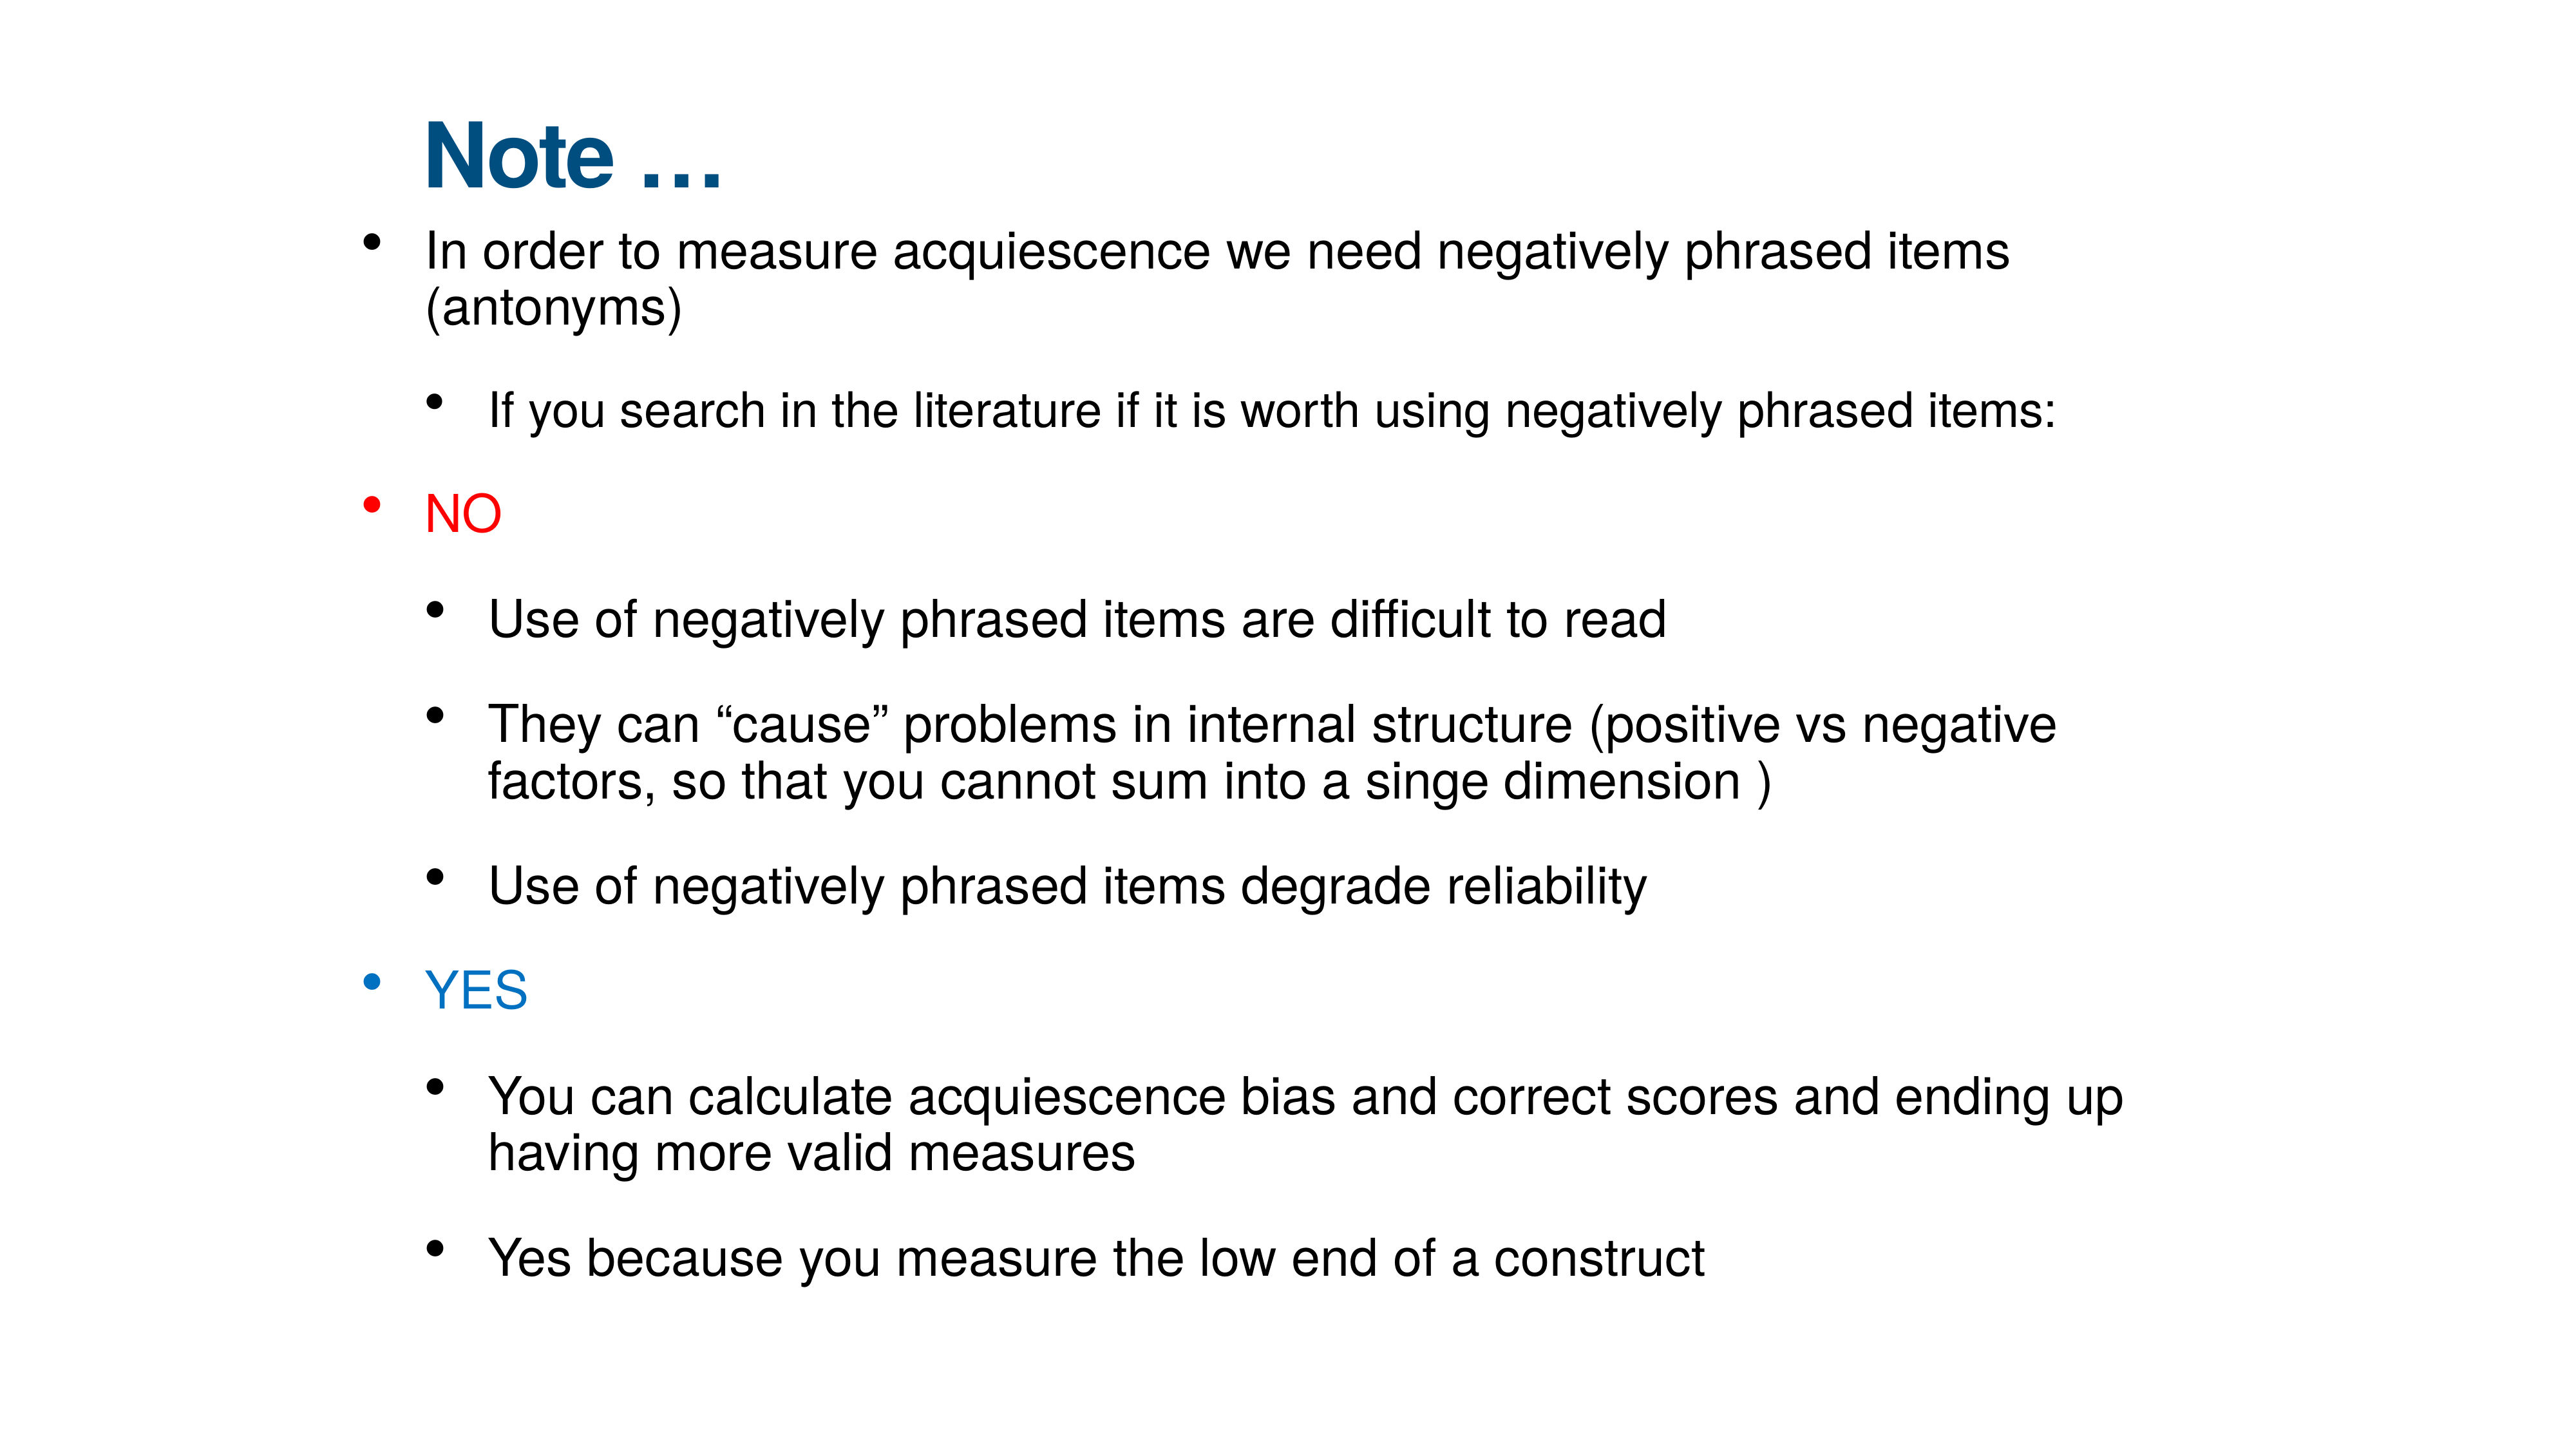

# Note …
In order to measure acquiescence we need negatively phrased items (antonyms)
If you search in the literature if it is worth using negatively phrased items:
NO
Use of negatively phrased items are difficult to read
They can “cause” problems in internal structure (positive vs negative factors, so that you cannot sum into a singe dimension )
Use of negatively phrased items degrade reliability
YES
You can calculate acquiescence bias and correct scores and ending up having more valid measures
Yes because you measure the low end of a construct